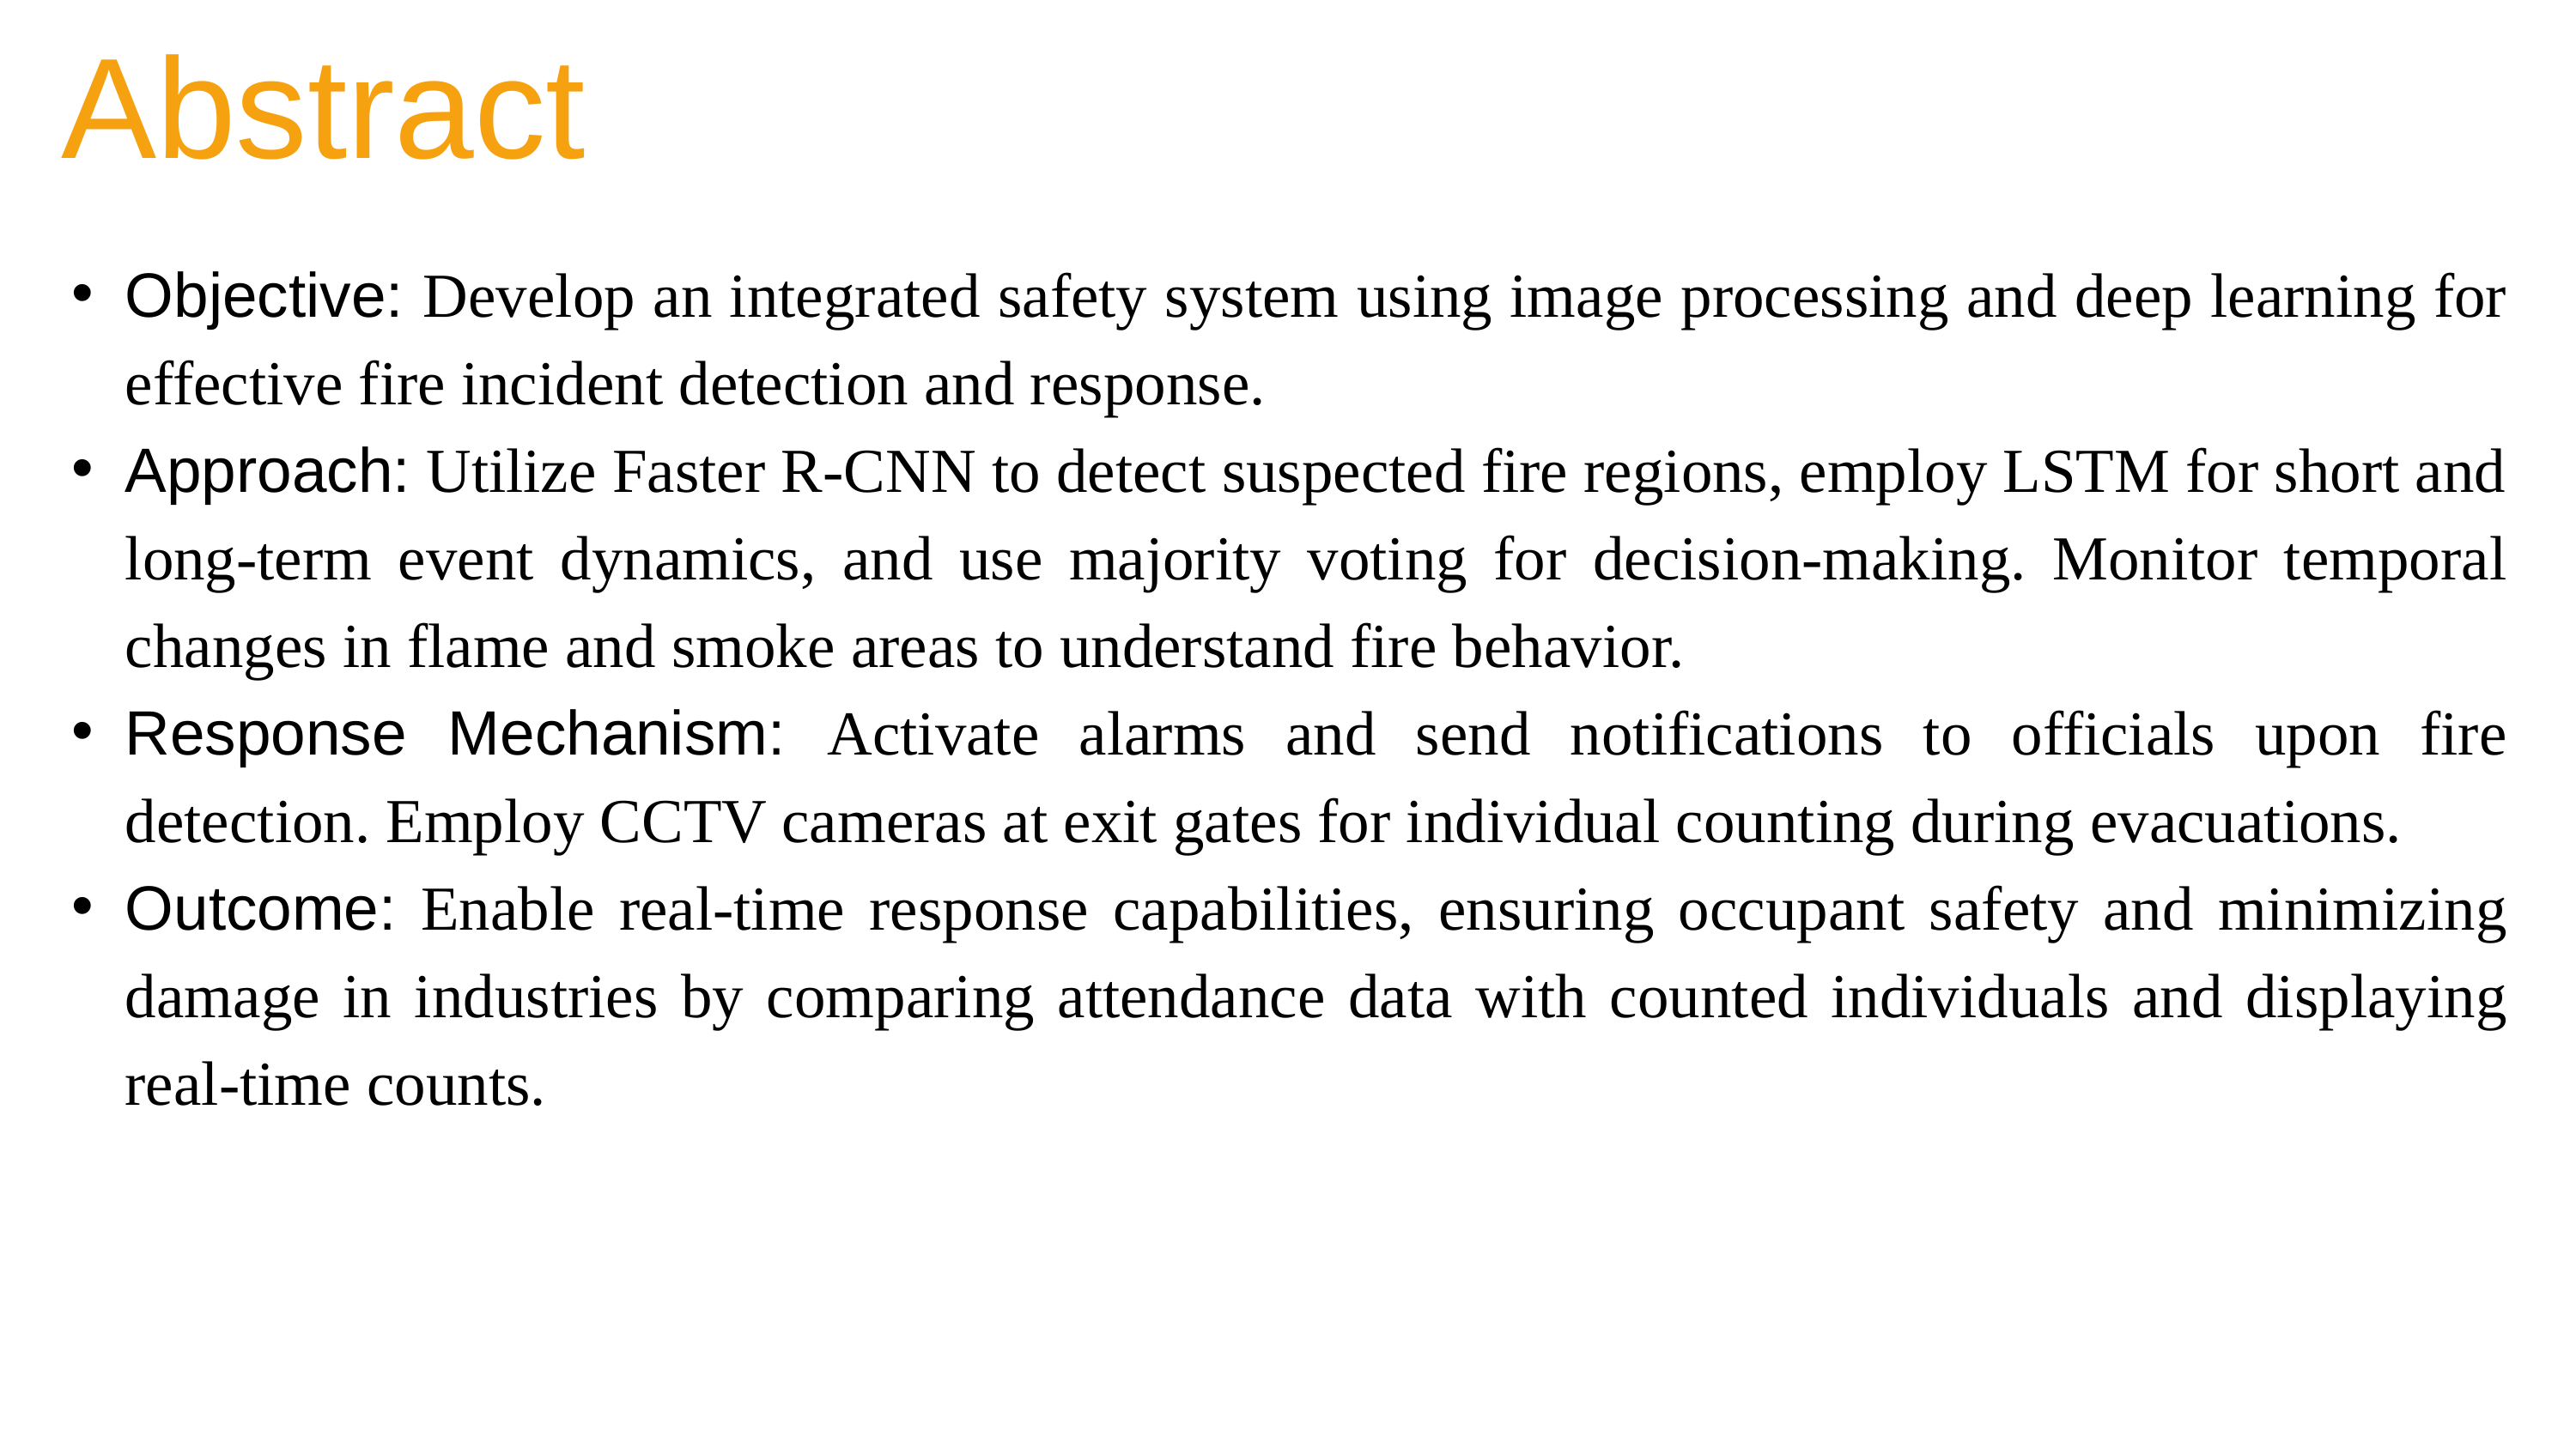

Abstract
Objective: Develop an integrated safety system using image processing and deep learning for effective fire incident detection and response.
Approach: Utilize Faster R-CNN to detect suspected fire regions, employ LSTM for short and long-term event dynamics, and use majority voting for decision-making. Monitor temporal changes in flame and smoke areas to understand fire behavior.
Response Mechanism: Activate alarms and send notifications to officials upon fire detection. Employ CCTV cameras at exit gates for individual counting during evacuations.
Outcome: Enable real-time response capabilities, ensuring occupant safety and minimizing damage in industries by comparing attendance data with counted individuals and displaying real-time counts.